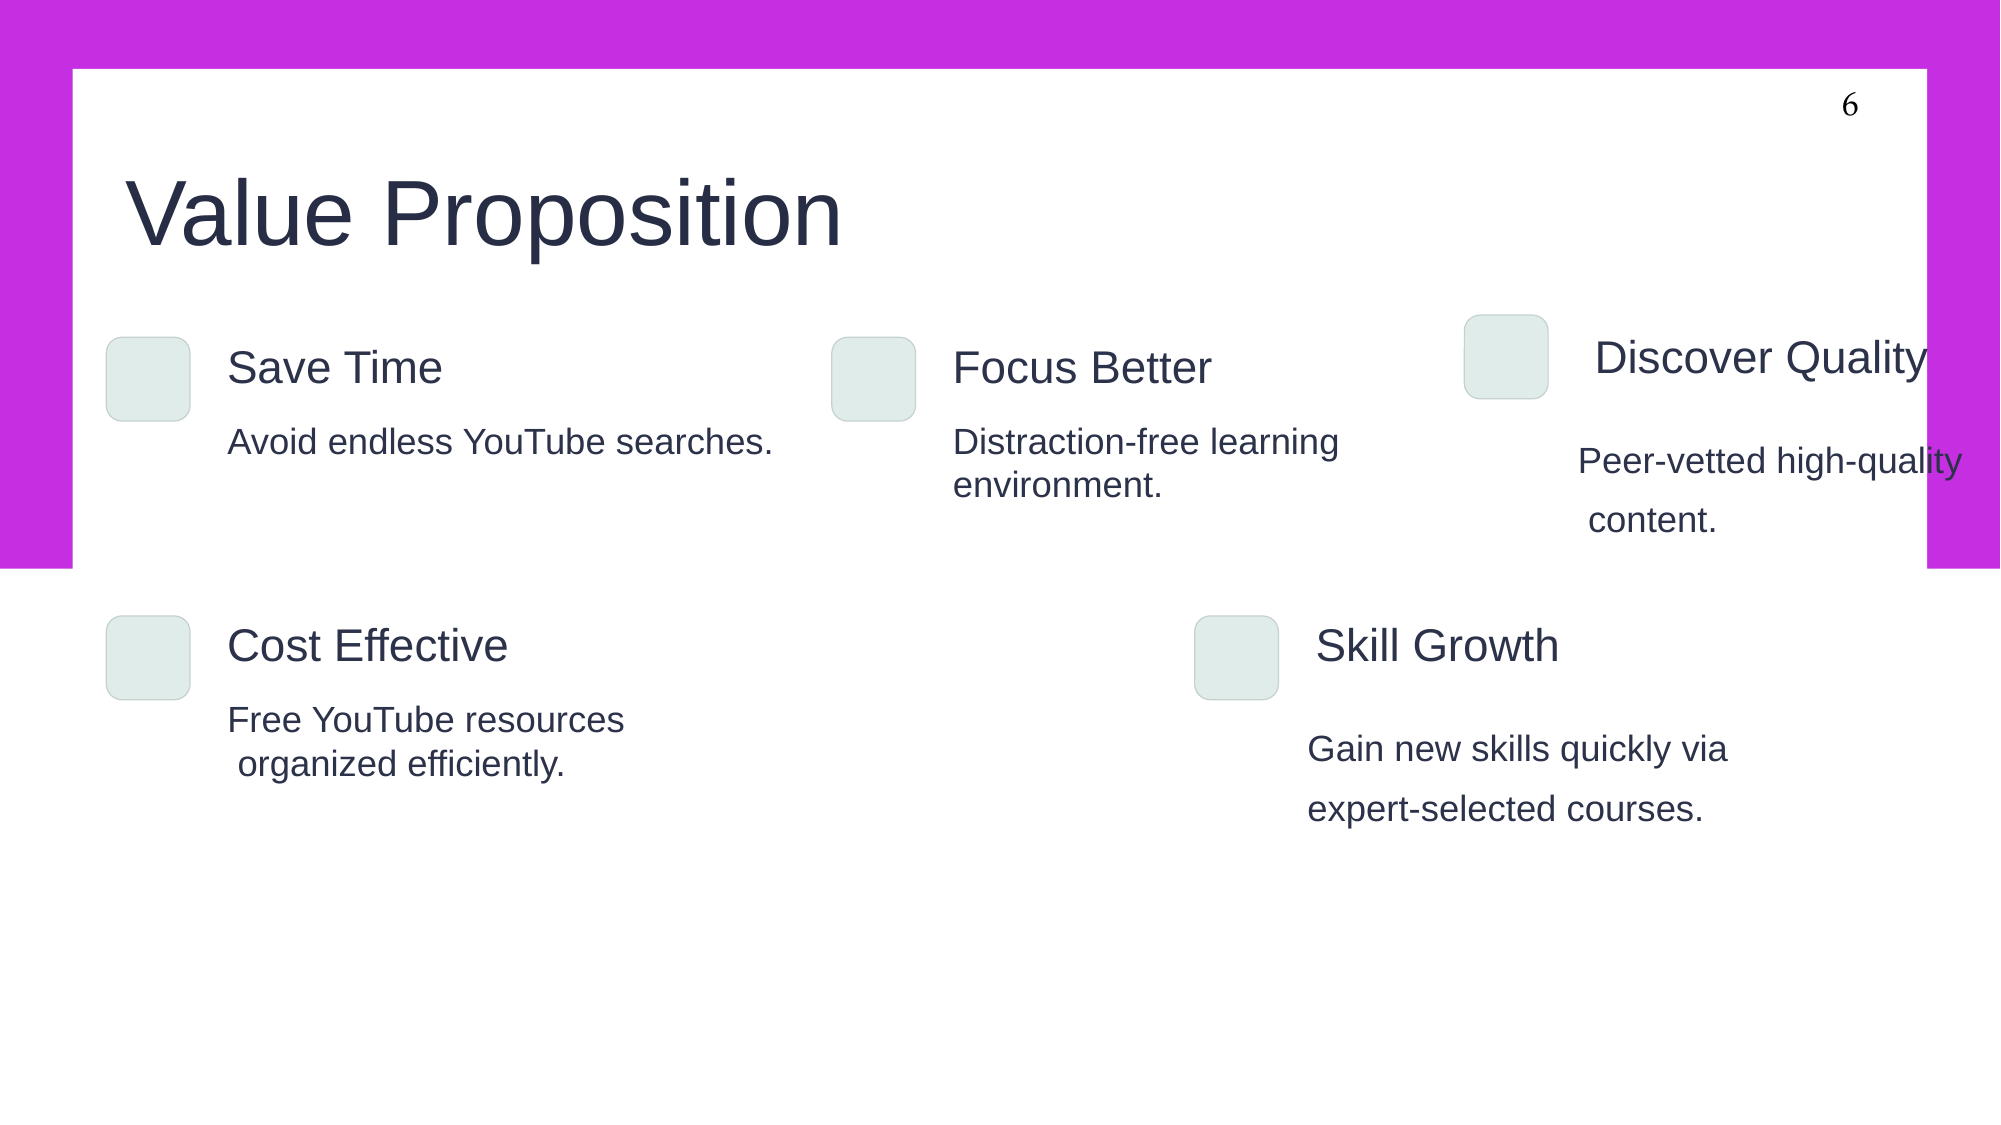

6
Value Proposition

Discover Quality

Save Time

Focus Better
Avoid endless YouTube searches.
Distraction-free learning environment.
Peer-vetted high-quality
 content.

Cost Effective

Skill Growth
Free YouTube resources
 organized efficiently.
Gain new skills quickly via
expert-selected courses.